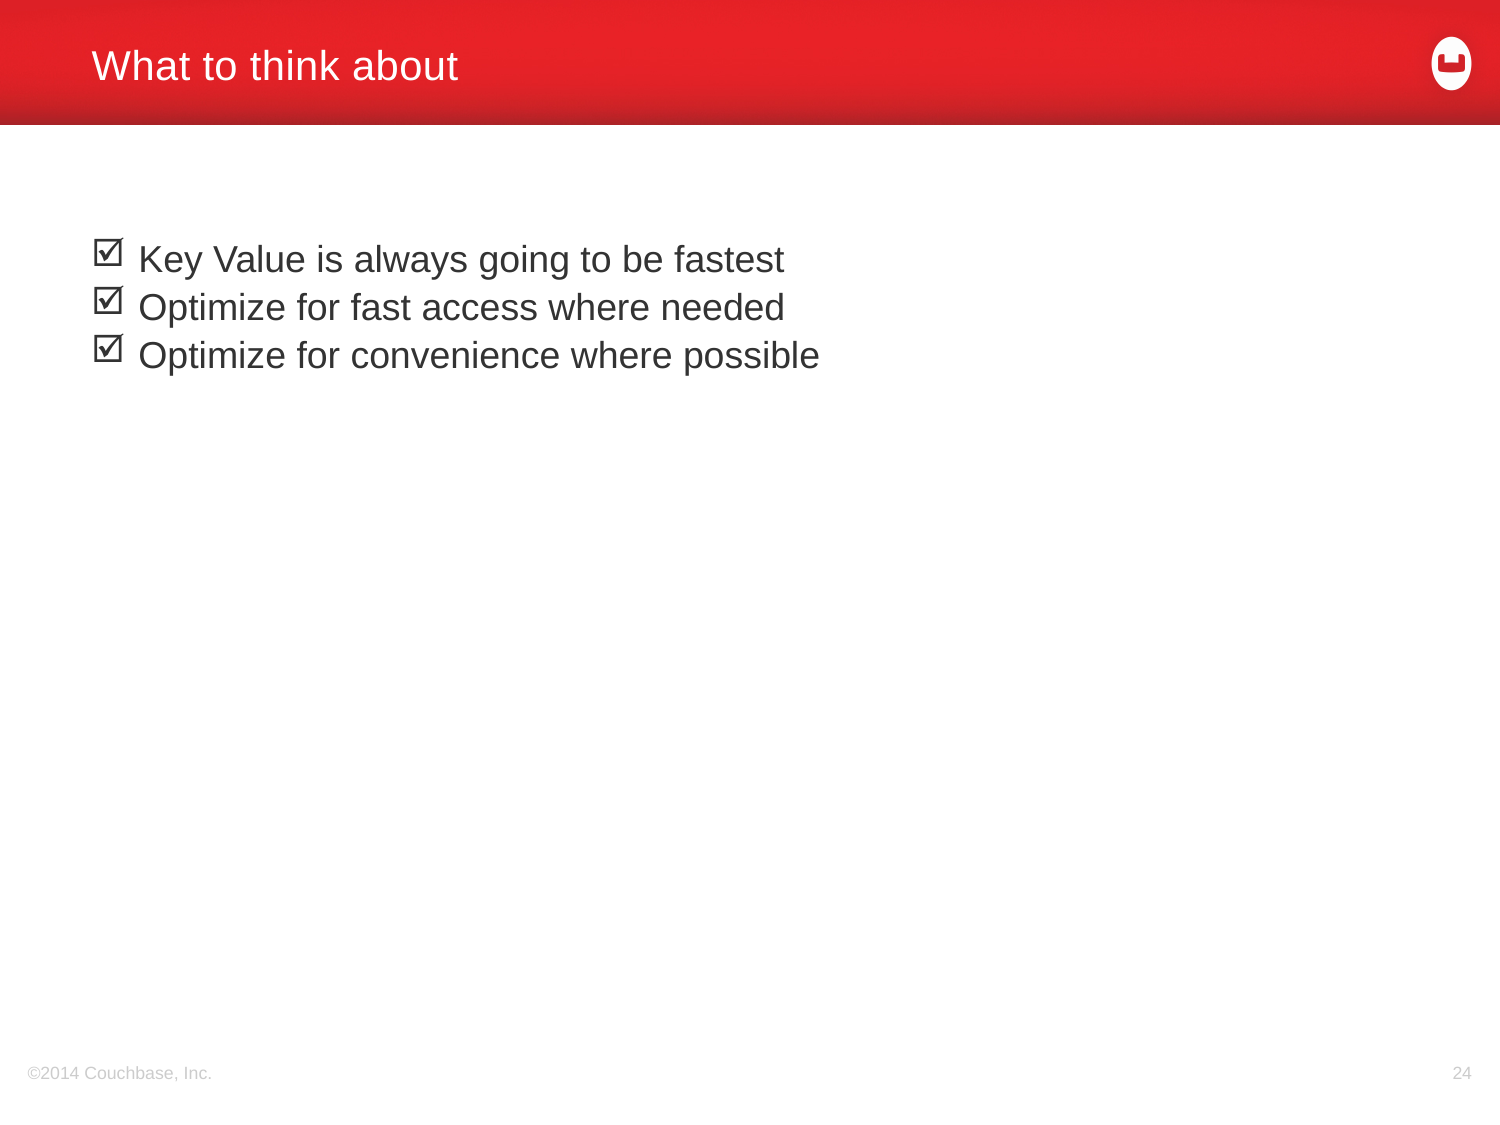

# What to think about
Key Value is always going to be fastest
Optimize for fast access where needed
Optimize for convenience where possible

©2014 Couchbase, Inc.
24